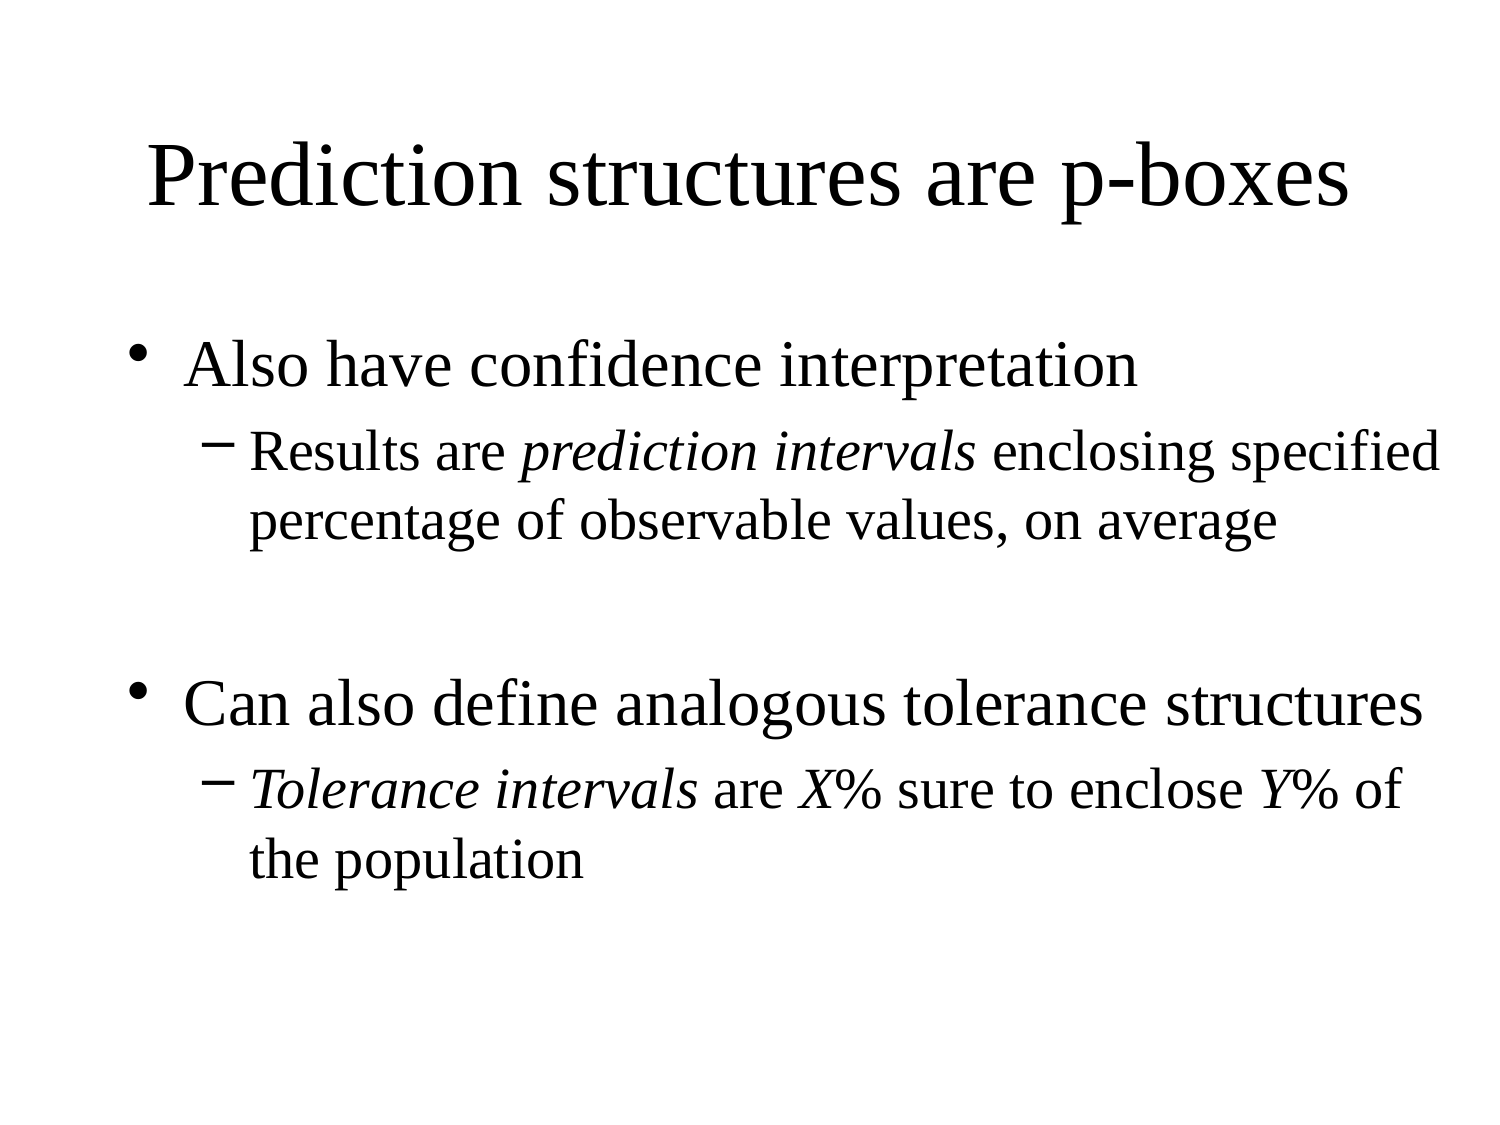

# Prediction structures are p-boxes
Also have confidence interpretation
Results are prediction intervals enclosing specified percentage of observable values, on average

Can also define analogous tolerance structures
Tolerance intervals are X% sure to enclose Y% of the population